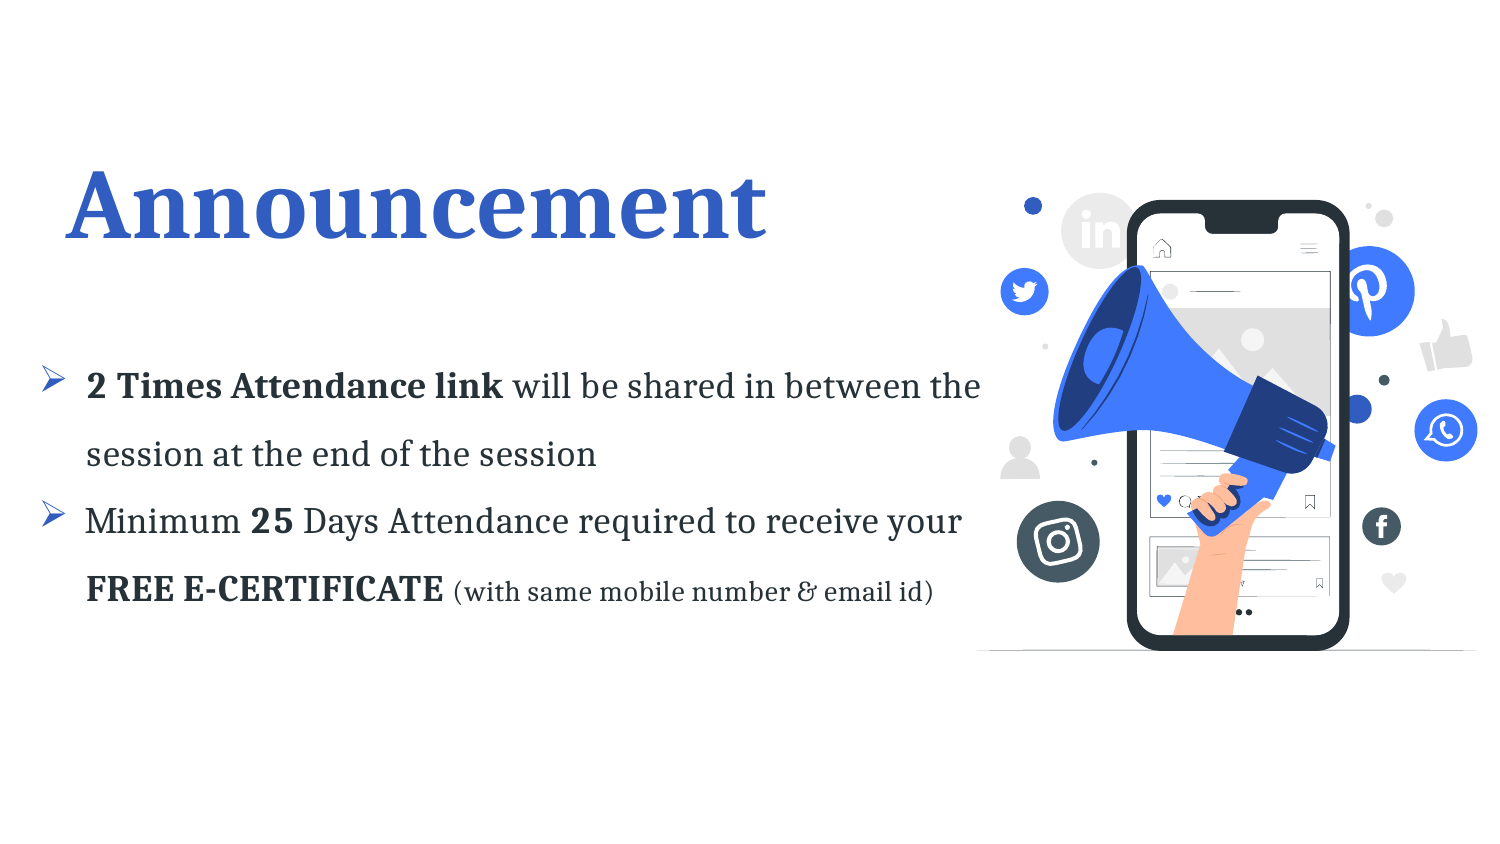

# Announcement

2 Times Attendance link will be shared in between the session at the end of the session
Minimum 25 Days Attendance required to receive your FREE E-CERTIFICATE (with same mobile number & email id)